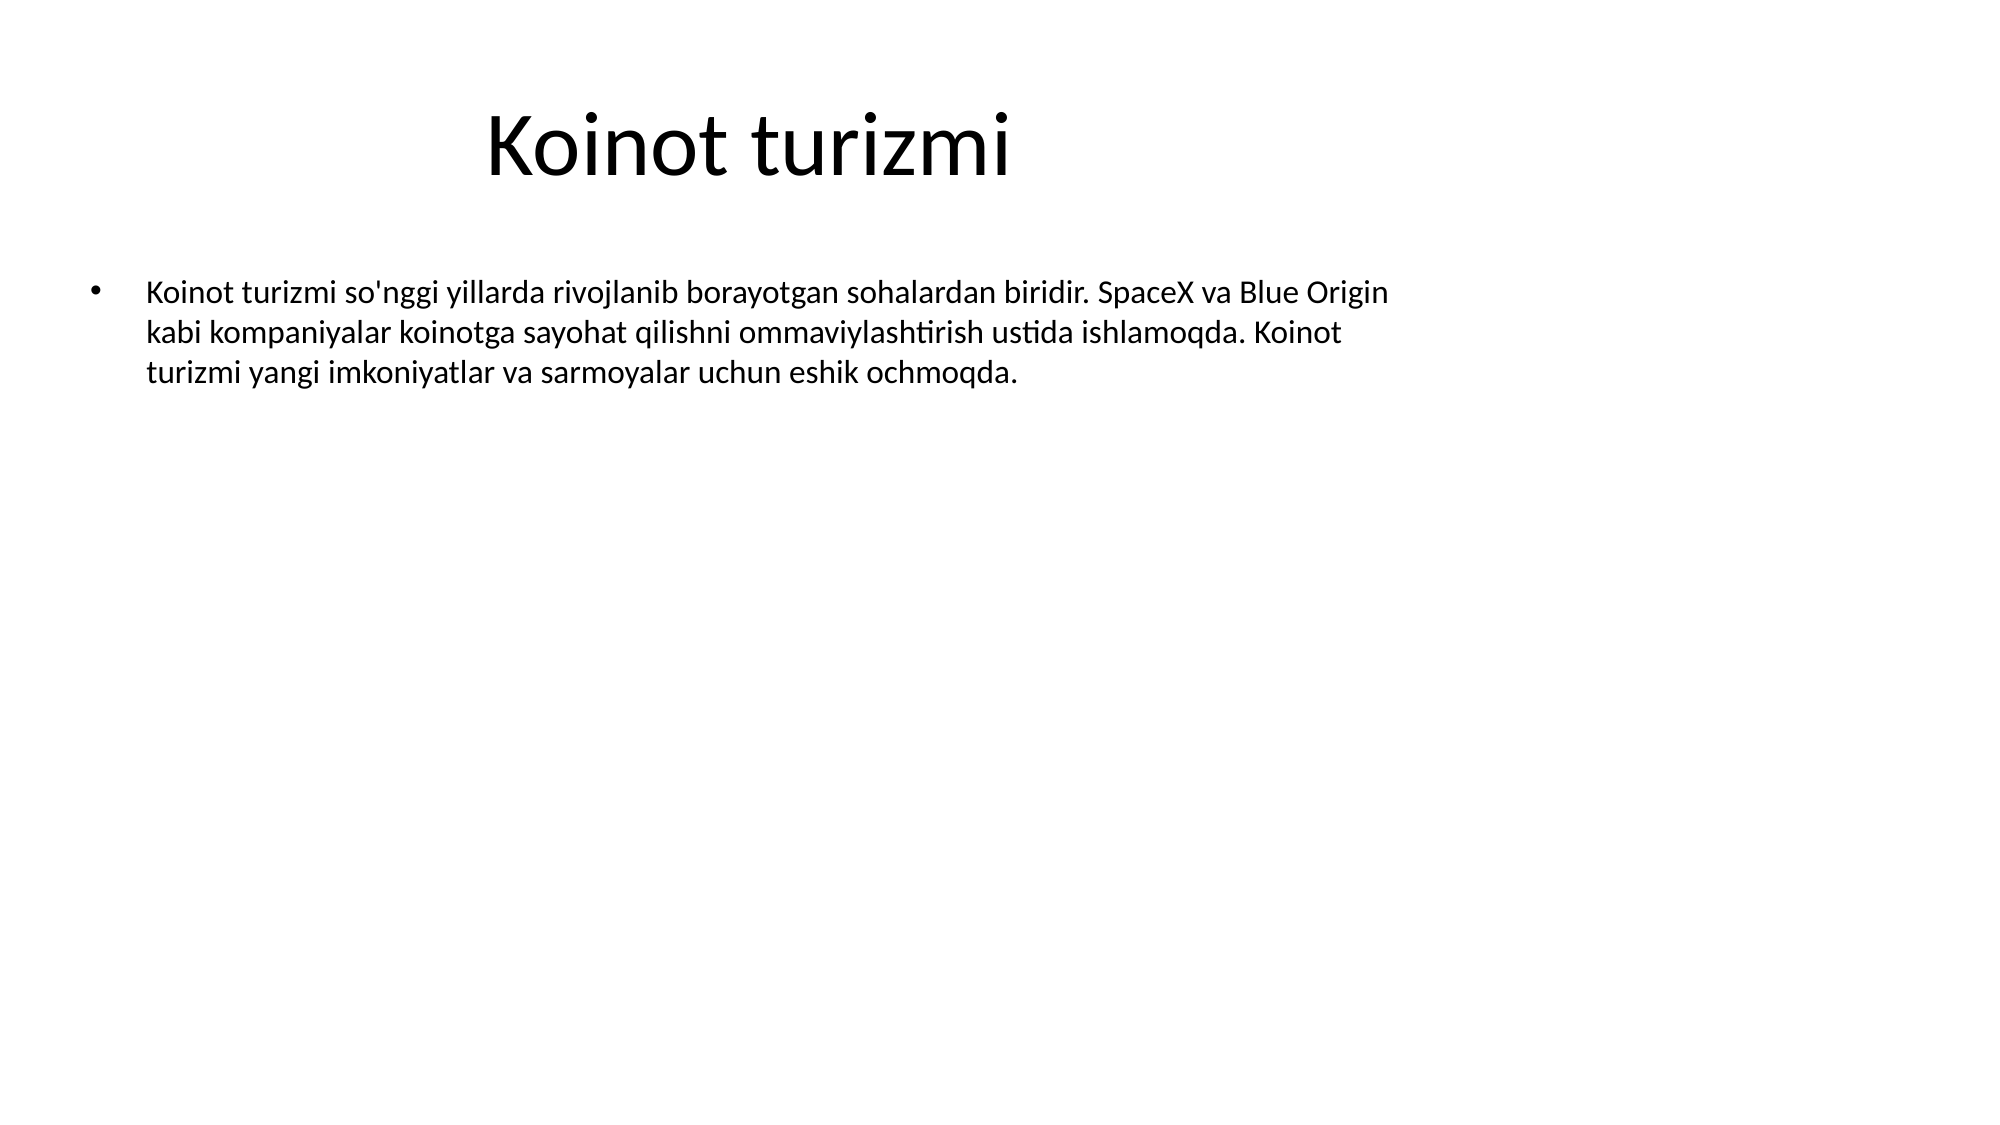

# Koinot turizmi
Koinot turizmi so'nggi yillarda rivojlanib borayotgan sohalardan biridir. SpaceX va Blue Origin kabi kompaniyalar koinotga sayohat qilishni ommaviylashtirish ustida ishlamoqda. Koinot turizmi yangi imkoniyatlar va sarmoyalar uchun eshik ochmoqda.